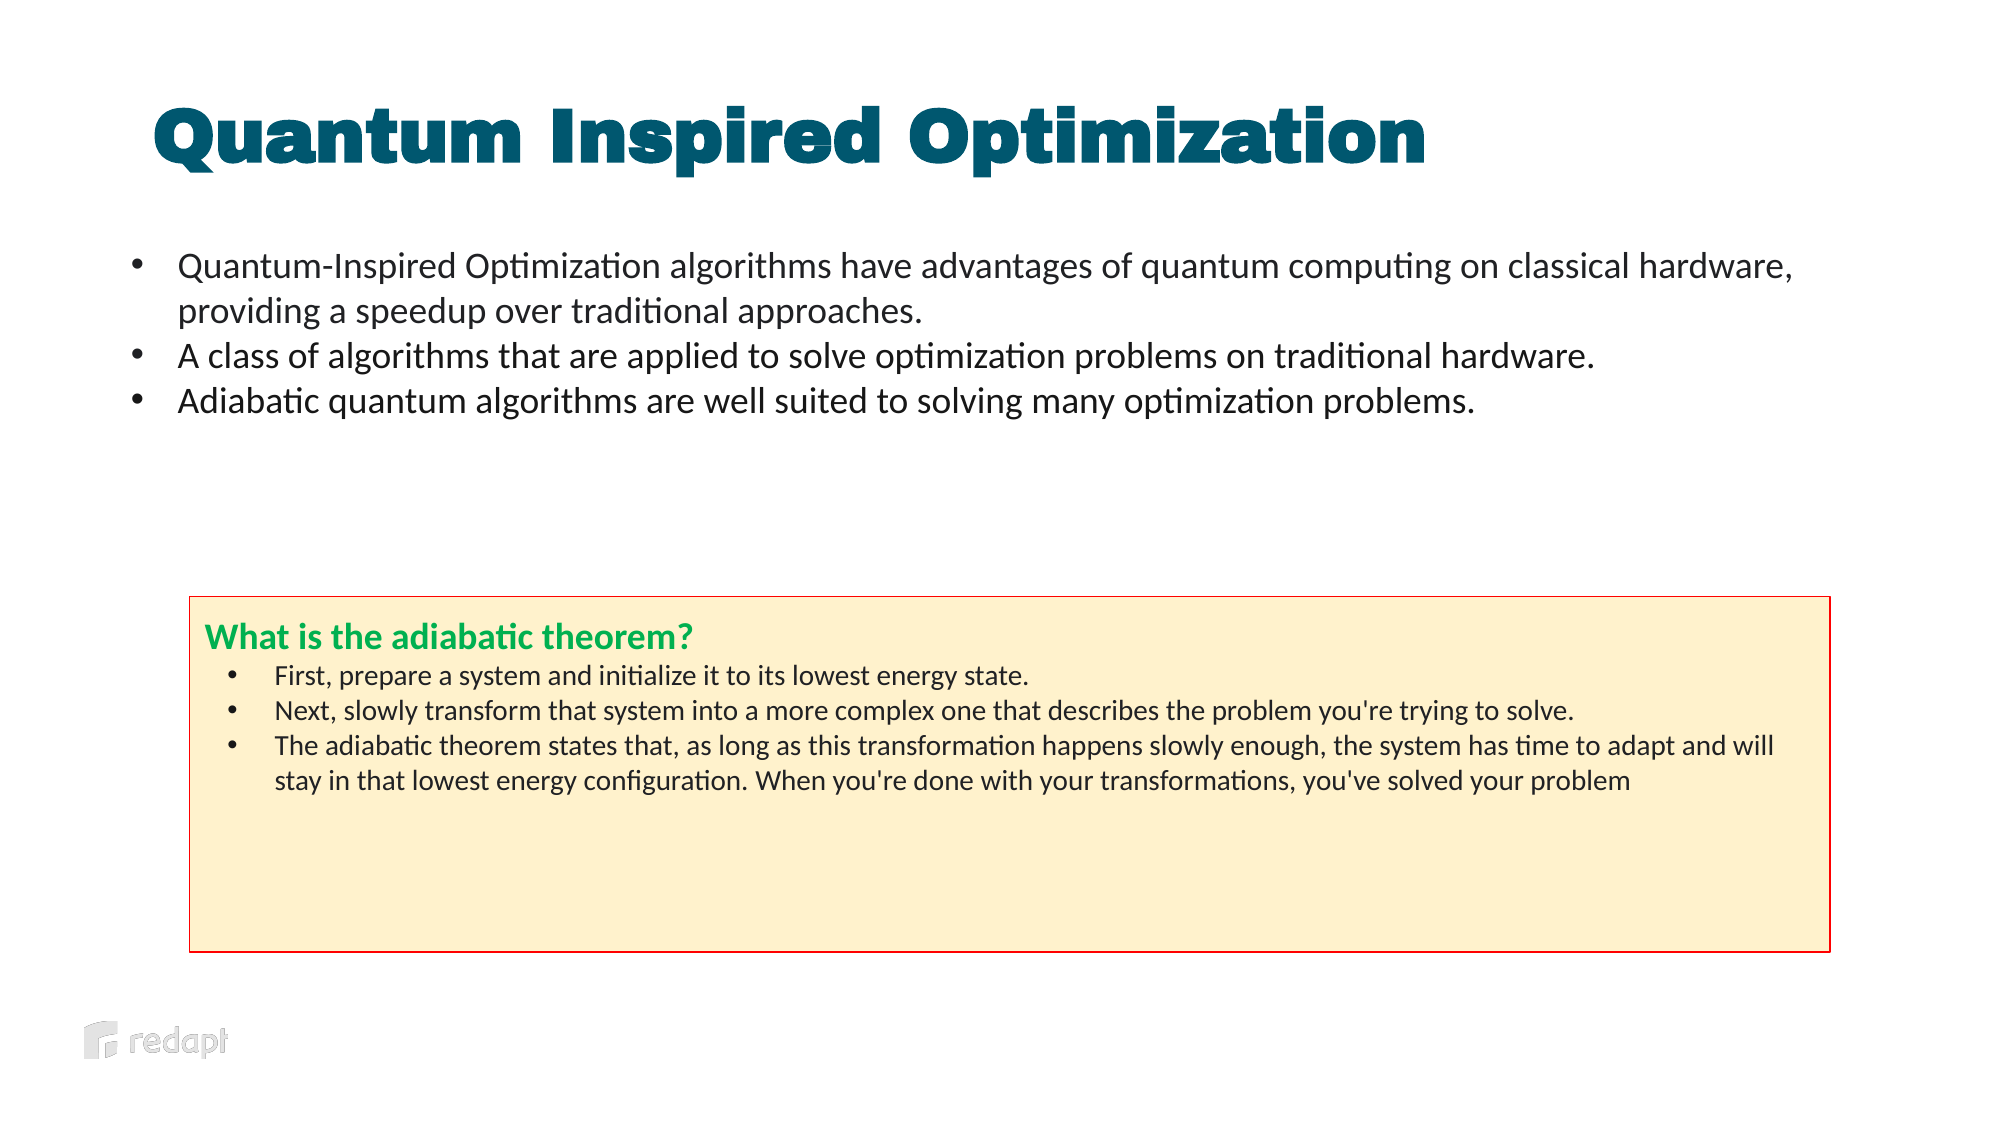

# Quantum Inspired Optimization
Quantum-Inspired Optimization algorithms have advantages of quantum computing on classical hardware, providing a speedup over traditional approaches.
A class of algorithms that are applied to solve optimization problems on traditional hardware.
Adiabatic quantum algorithms are well suited to solving many optimization problems.

What is the adiabatic theorem?
First, prepare a system and initialize it to its lowest energy state.
Next, slowly transform that system into a more complex one that describes the problem you're trying to solve.
The adiabatic theorem states that, as long as this transformation happens slowly enough, the system has time to adapt and will stay in that lowest energy configuration. When you're done with your transformations, you've solved your problem